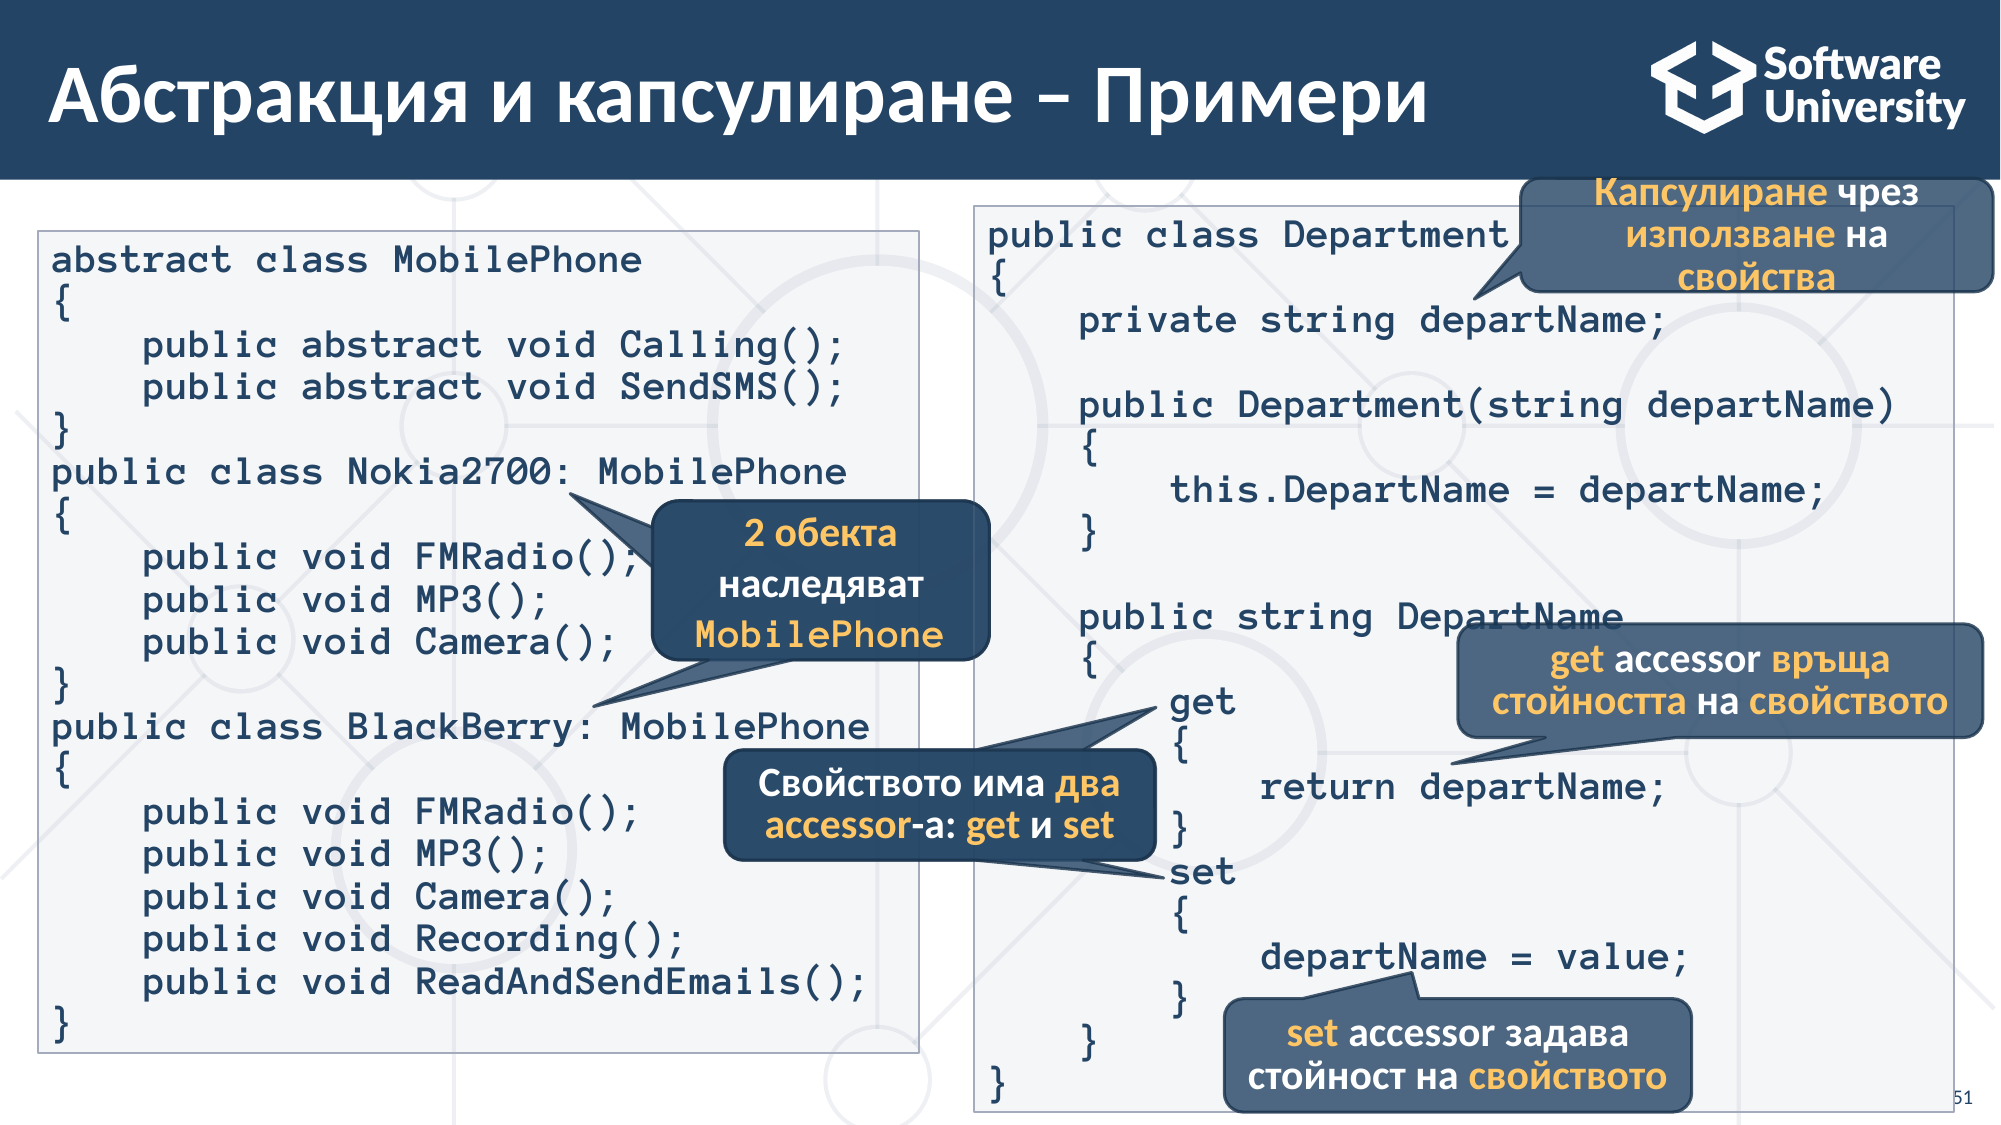

# Абстракция и капсулиране – Примери
Капсулиране чрез използване на свойства
public class Department
{
    private string departName;

    public Department(string departName)
    {
        this.DepartName = departName;
    }

    public string DepartName
    {
        get
        {
            return departName;
        }
        set
        {
            departName = value;
        }
    }
}
abstract class MobilePhone
{
    public abstract void Calling();
    public abstract void SendSMS();
}
public class Nokia2700: MobilePhone
{
    public void FMRadio();
    public void MP3();
    public void Camera();
}
public class BlackBerry: MobilePhone {
    public void FMRadio();
    public void MP3();
    public void Camera();
    public void Recording();
    public void ReadAndSendEmails();
}
2 обекта наследяват MobilePhone
2 обекта наследяват MobilePhone
get accessor връща стойността на свойството
Свойството има два accessor-а: get и set

set accessor задава стойност на свойството
51